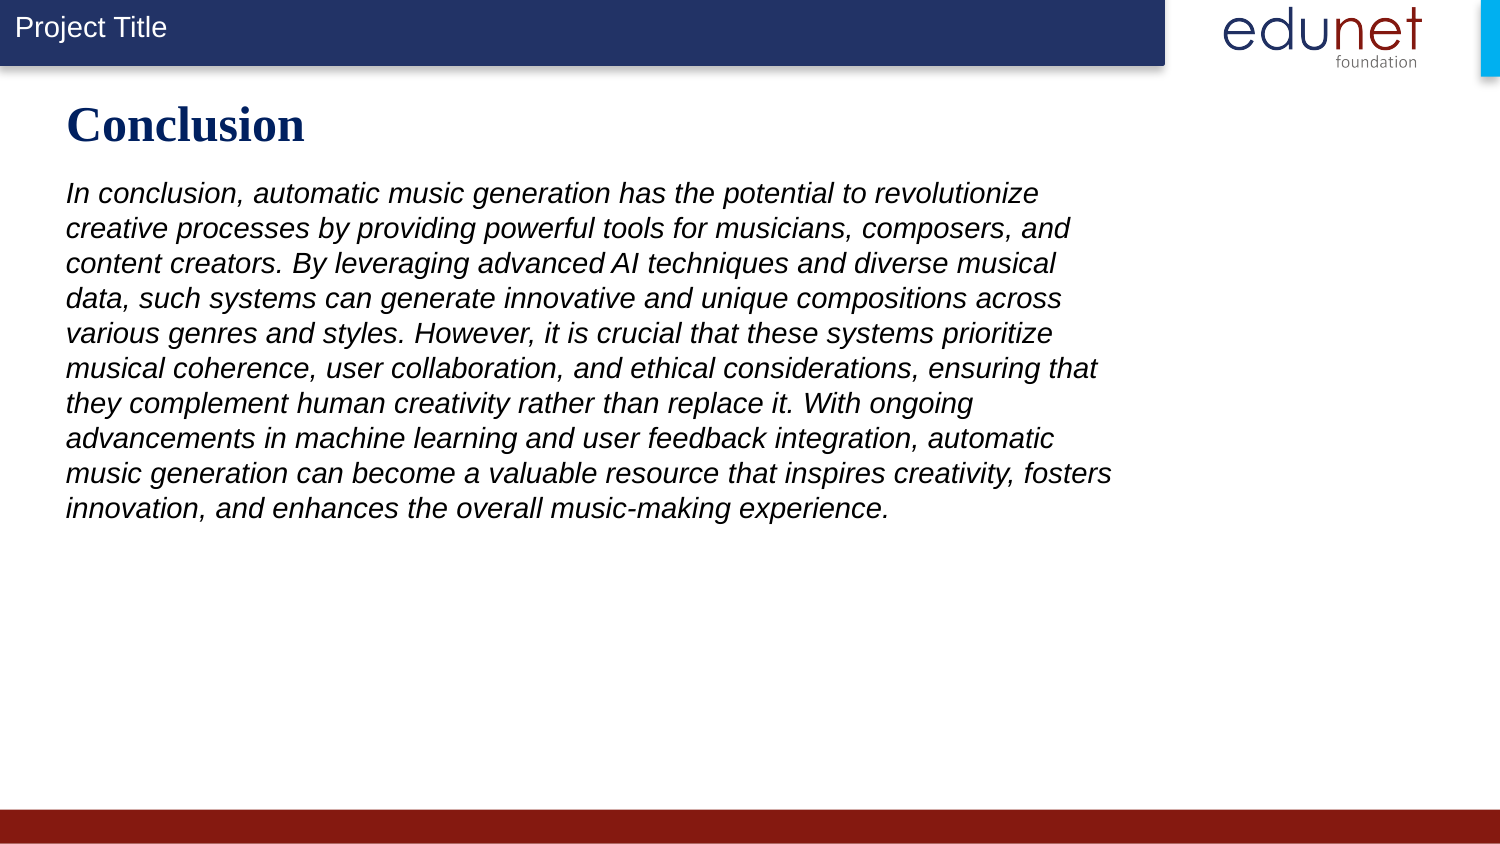

# Conclusion
In conclusion, automatic music generation has the potential to revolutionize creative processes by providing powerful tools for musicians, composers, and content creators. By leveraging advanced AI techniques and diverse musical data, such systems can generate innovative and unique compositions across various genres and styles. However, it is crucial that these systems prioritize musical coherence, user collaboration, and ethical considerations, ensuring that they complement human creativity rather than replace it. With ongoing advancements in machine learning and user feedback integration, automatic music generation can become a valuable resource that inspires creativity, fosters innovation, and enhances the overall music-making experience.